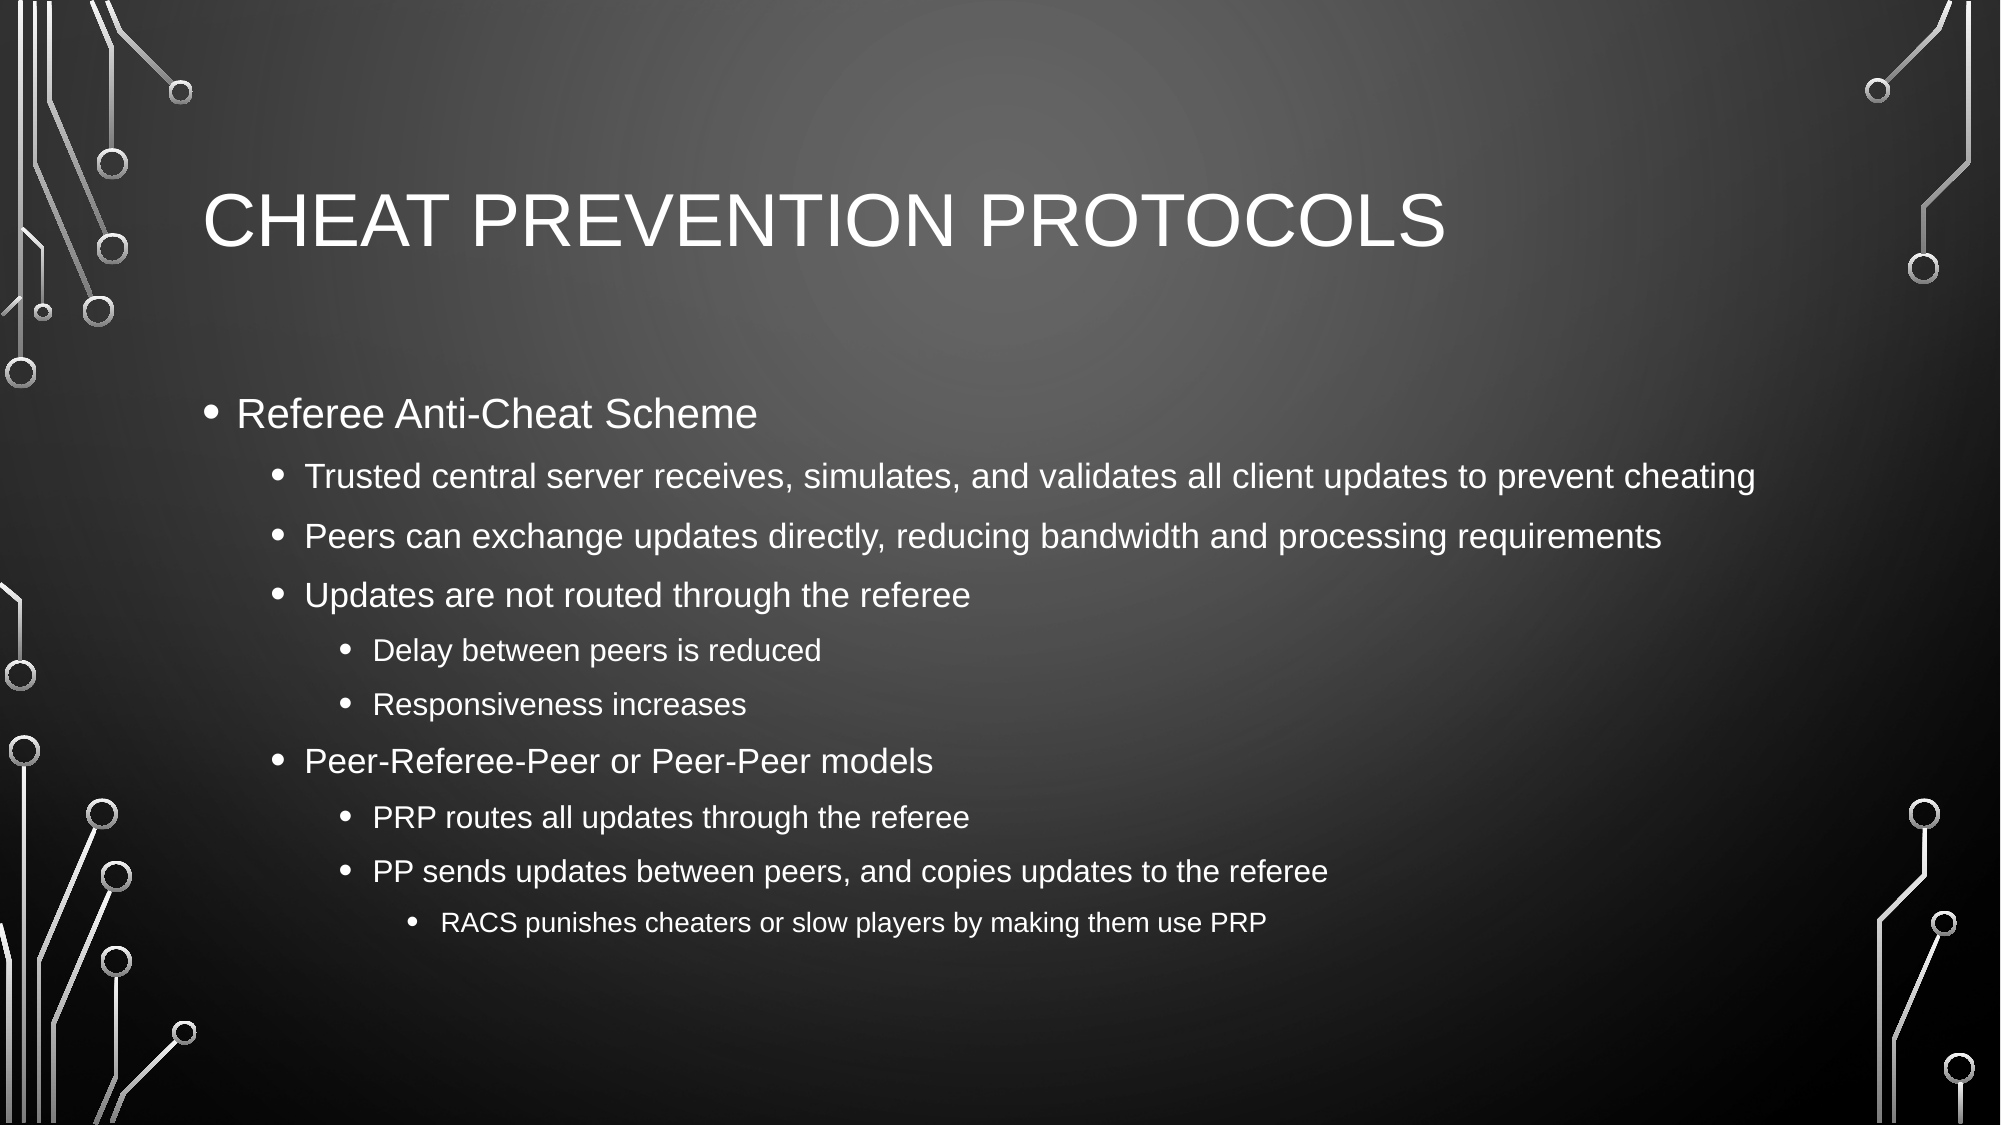

# Cheat Prevention Protocols
Referee Anti-Cheat Scheme
Trusted central server receives, simulates, and validates all client updates to prevent cheating
Peers can exchange updates directly, reducing bandwidth and processing requirements
Updates are not routed through the referee
Delay between peers is reduced
Responsiveness increases
Peer-Referee-Peer or Peer-Peer models
PRP routes all updates through the referee
PP sends updates between peers, and copies updates to the referee
RACS punishes cheaters or slow players by making them use PRP